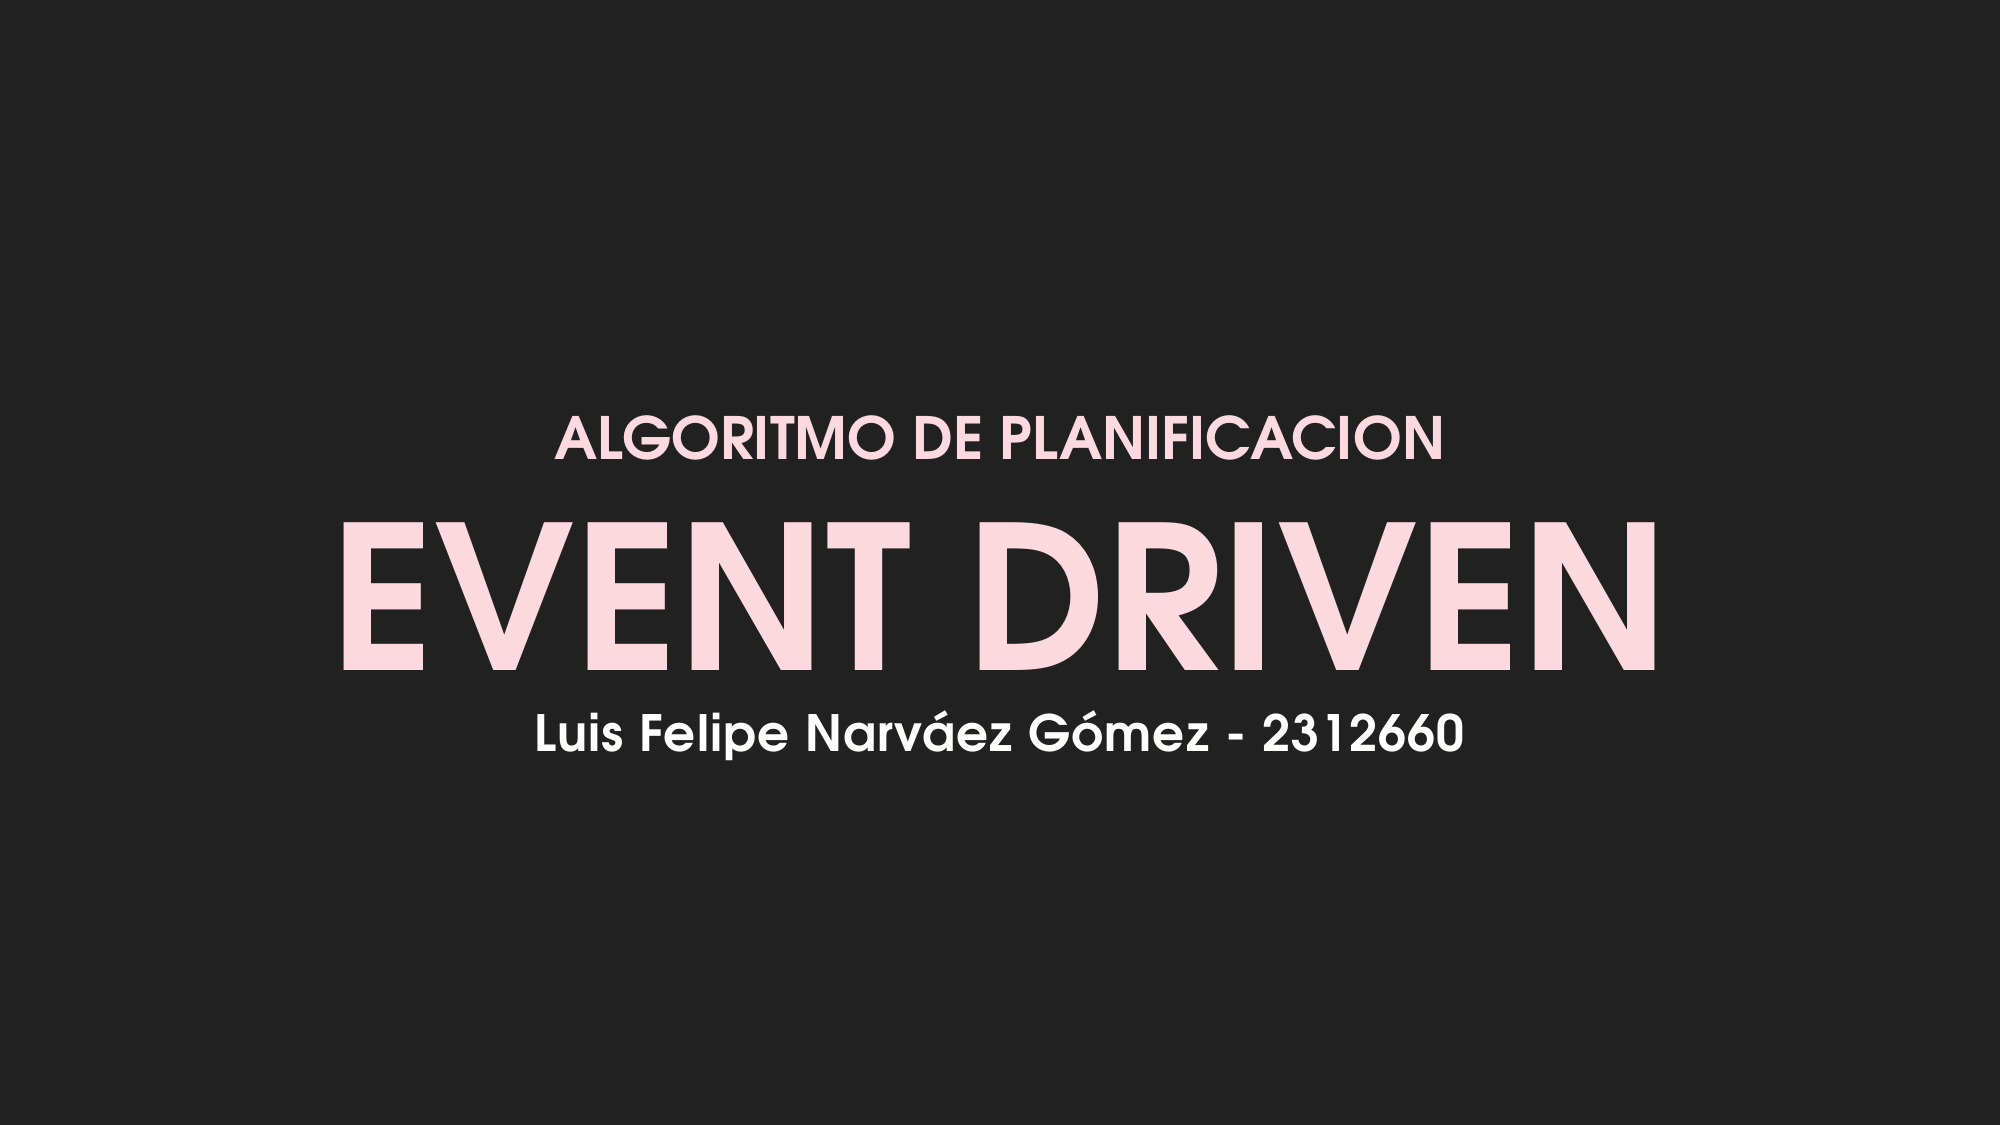

ALGORITMO DE PLANIFICACION
EVENT DRIVEN
Luis Felipe Narváez Gómez - 2312660